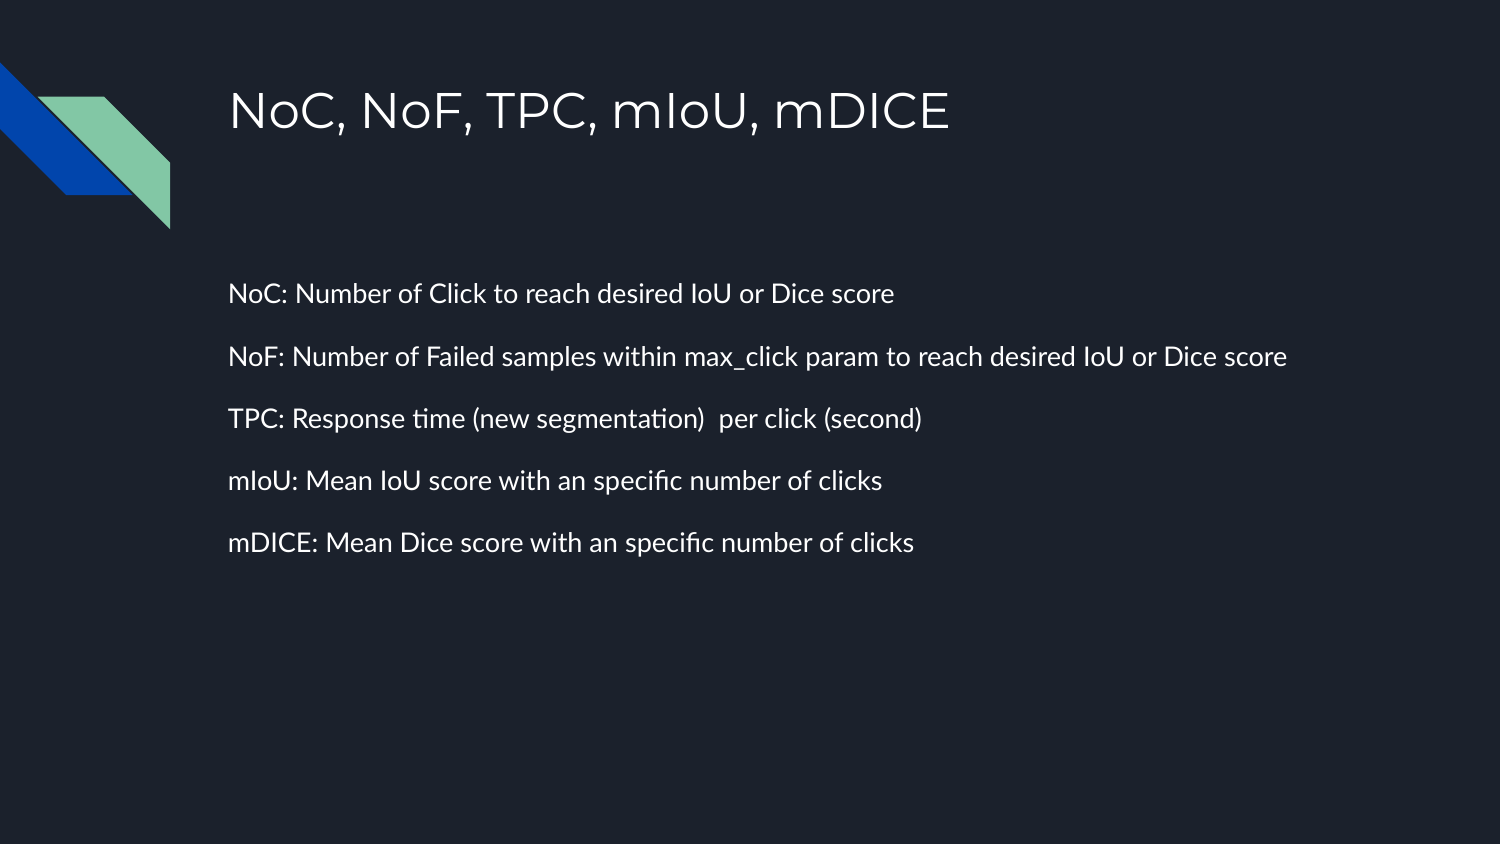

# NoC, NoF, TPC, mIoU, mDICE
NoC: Number of Click to reach desired IoU or Dice score
NoF: Number of Failed samples within max_click param to reach desired IoU or Dice score
TPC: Response time (new segmentation)  per click (second)
mIoU: Mean IoU score with an specific number of clicks
mDICE: Mean Dice score with an specific number of clicks